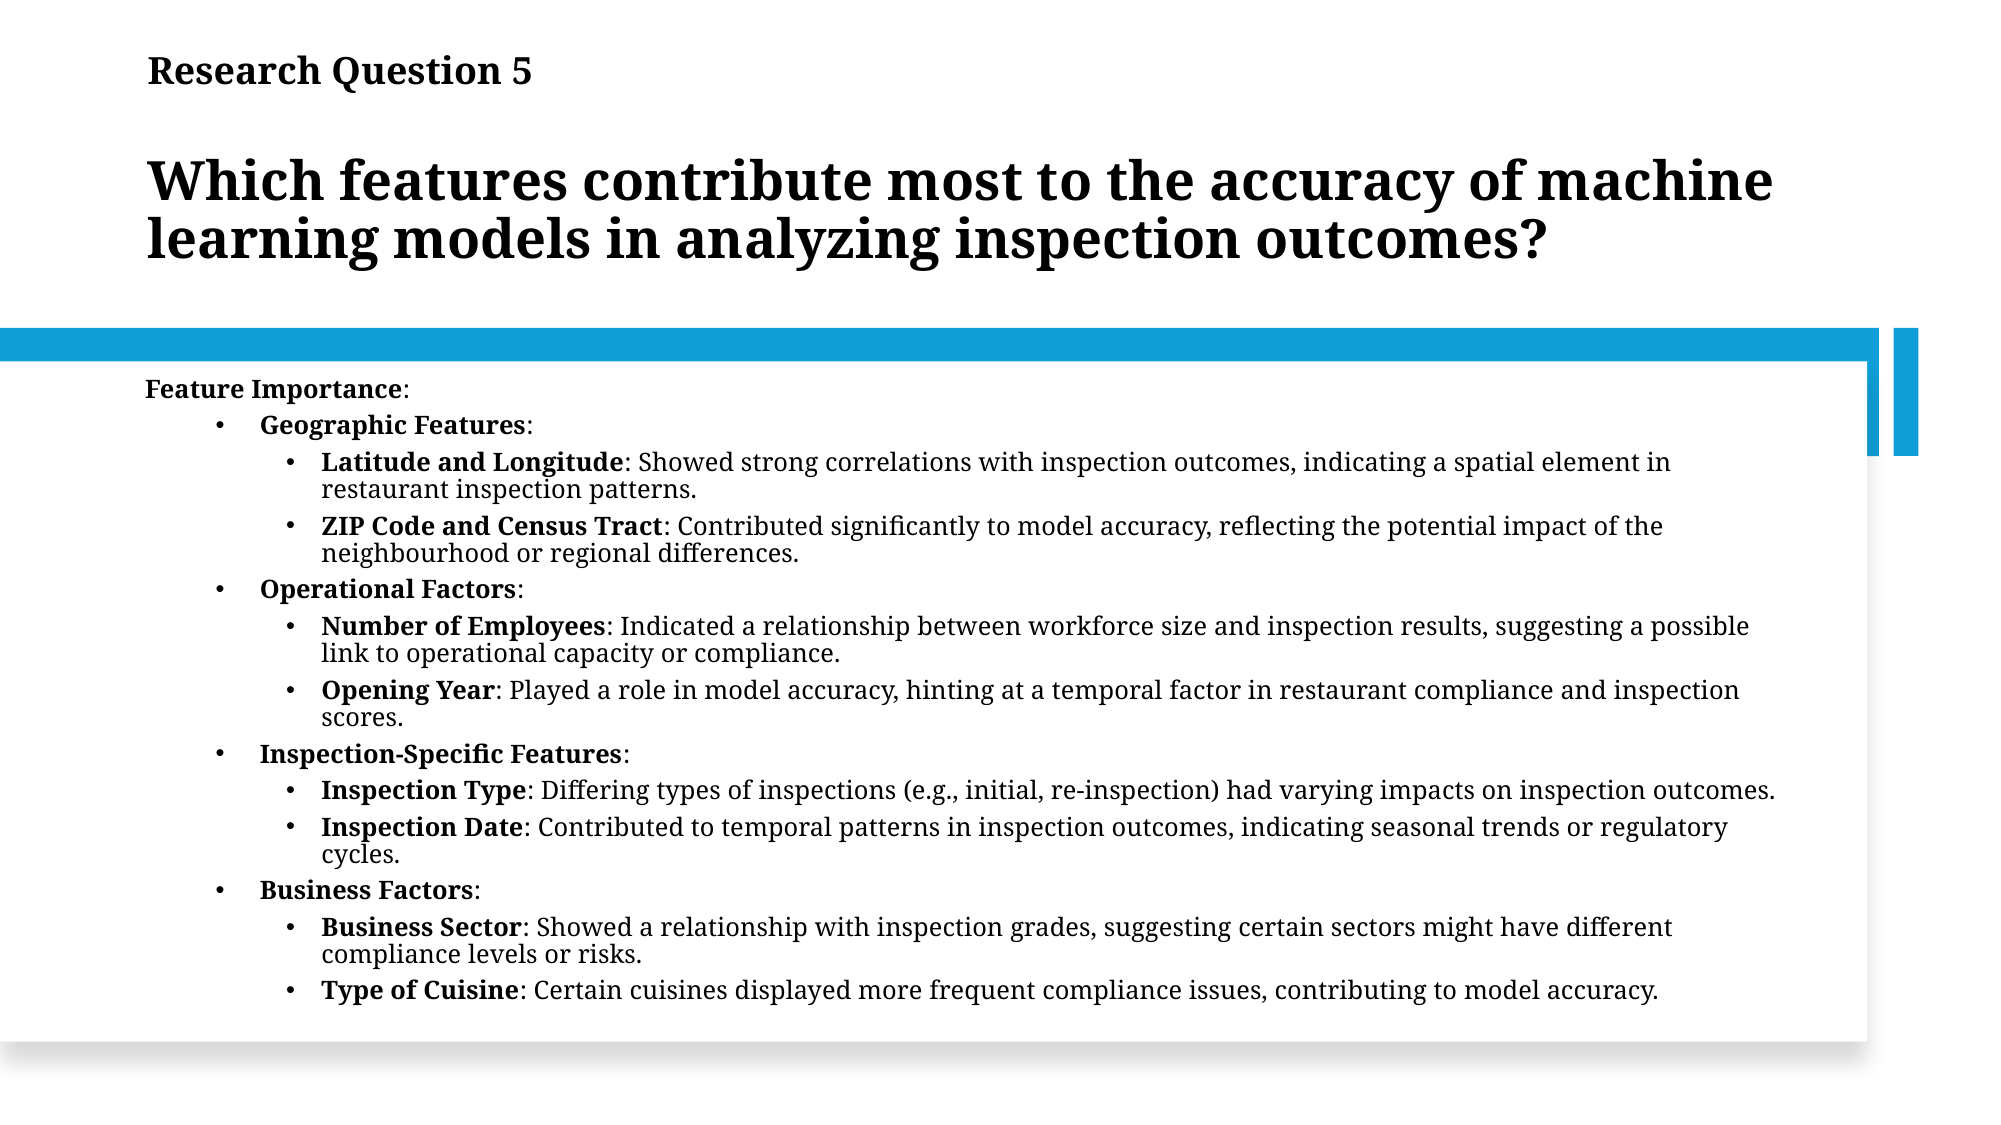

Research Question 5
# Which features contribute most to the accuracy of machine learning models in analyzing inspection outcomes?

Feature Importance:
Geographic Features:
Latitude and Longitude: Showed strong correlations with inspection outcomes, indicating a spatial element in restaurant inspection patterns.
ZIP Code and Census Tract: Contributed significantly to model accuracy, reflecting the potential impact of the neighbourhood or regional differences.
Operational Factors:
Number of Employees: Indicated a relationship between workforce size and inspection results, suggesting a possible link to operational capacity or compliance.
Opening Year: Played a role in model accuracy, hinting at a temporal factor in restaurant compliance and inspection scores.
Inspection-Specific Features:
Inspection Type: Differing types of inspections (e.g., initial, re-inspection) had varying impacts on inspection outcomes.
Inspection Date: Contributed to temporal patterns in inspection outcomes, indicating seasonal trends or regulatory cycles.
Business Factors:
Business Sector: Showed a relationship with inspection grades, suggesting certain sectors might have different compliance levels or risks.
Type of Cuisine: Certain cuisines displayed more frequent compliance issues, contributing to model accuracy.